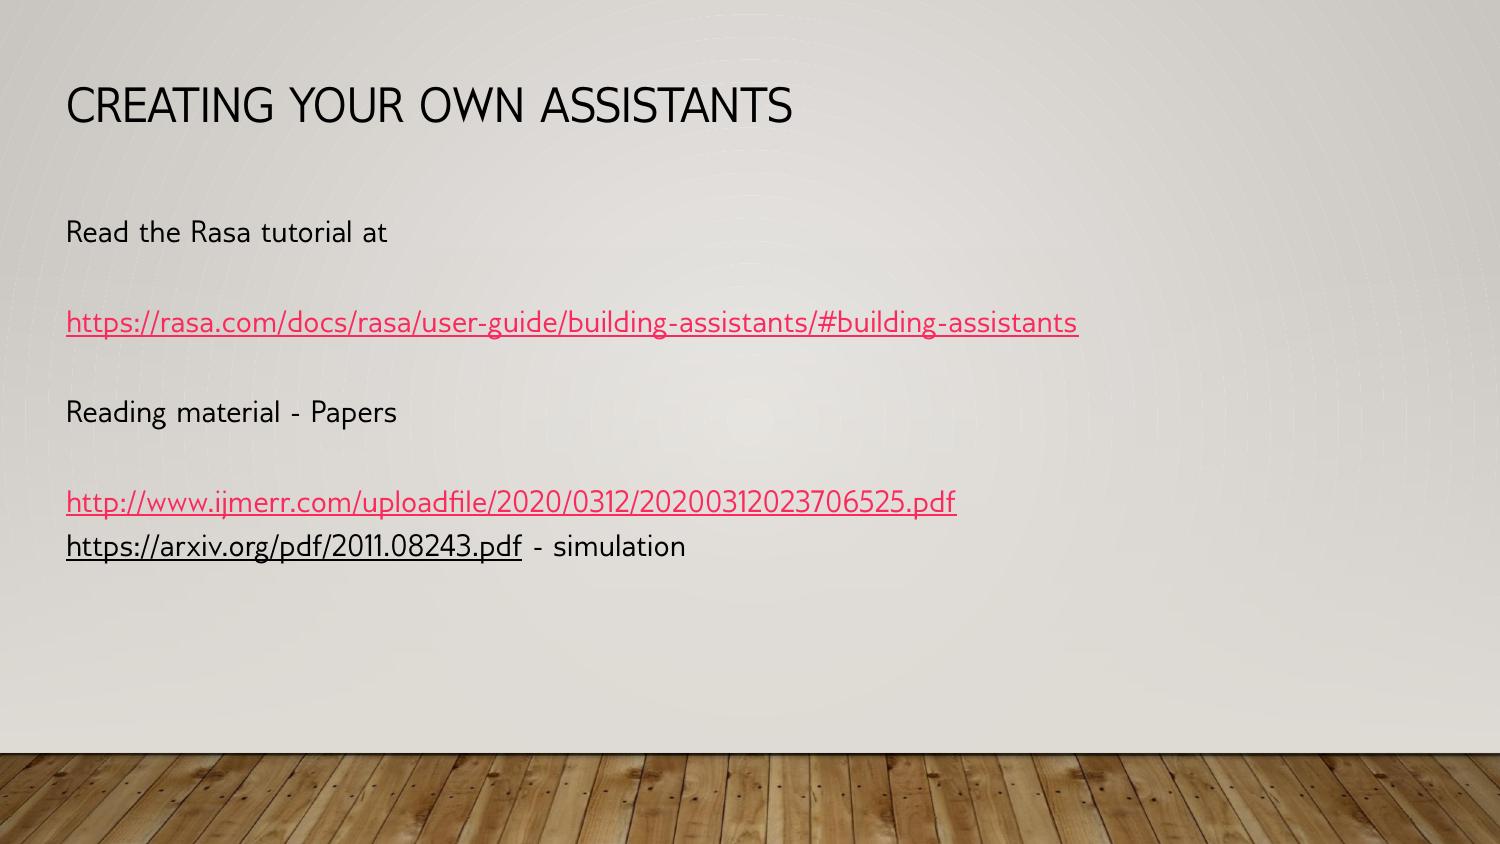

# CREATING YOUR OWN ASSISTANTS
Read the Rasa tutorial at

https://rasa.com/docs/rasa/user-guide/building-assistants/#building-assistants

Reading material - Papers

http://www.ijmerr.com/uploadfile/2020/0312/20200312023706525.pdf
https://arxiv.org/pdf/2011.08243.pdf - simulation